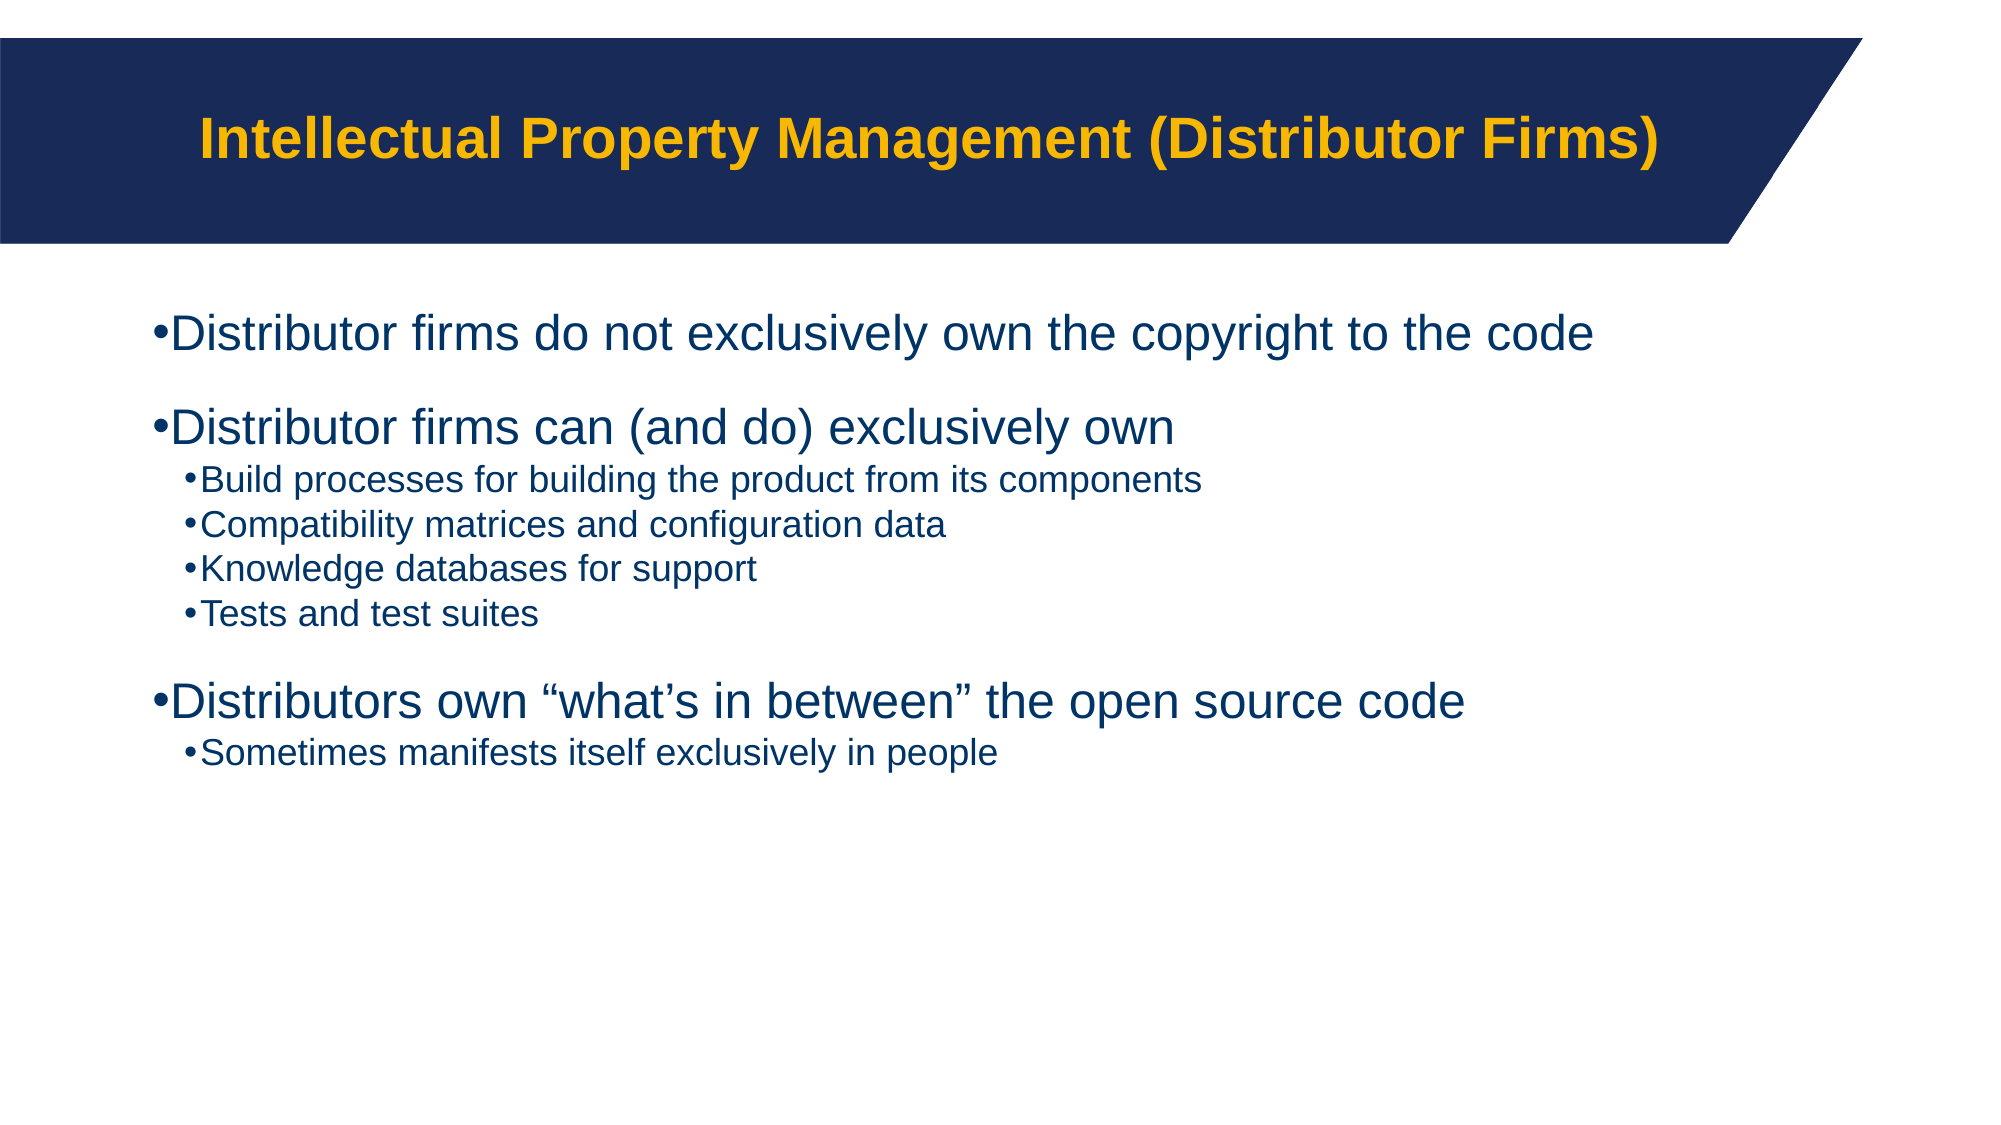

# Intellectual Property Management (Distributor Firms)
Distributor firms do not exclusively own the copyright to the code

Distributor firms can (and do) exclusively own
Build processes for building the product from its components
Compatibility matrices and configuration data
Knowledge databases for support
Tests and test suites

Distributors own “what’s in between” the open source code
Sometimes manifests itself exclusively in people